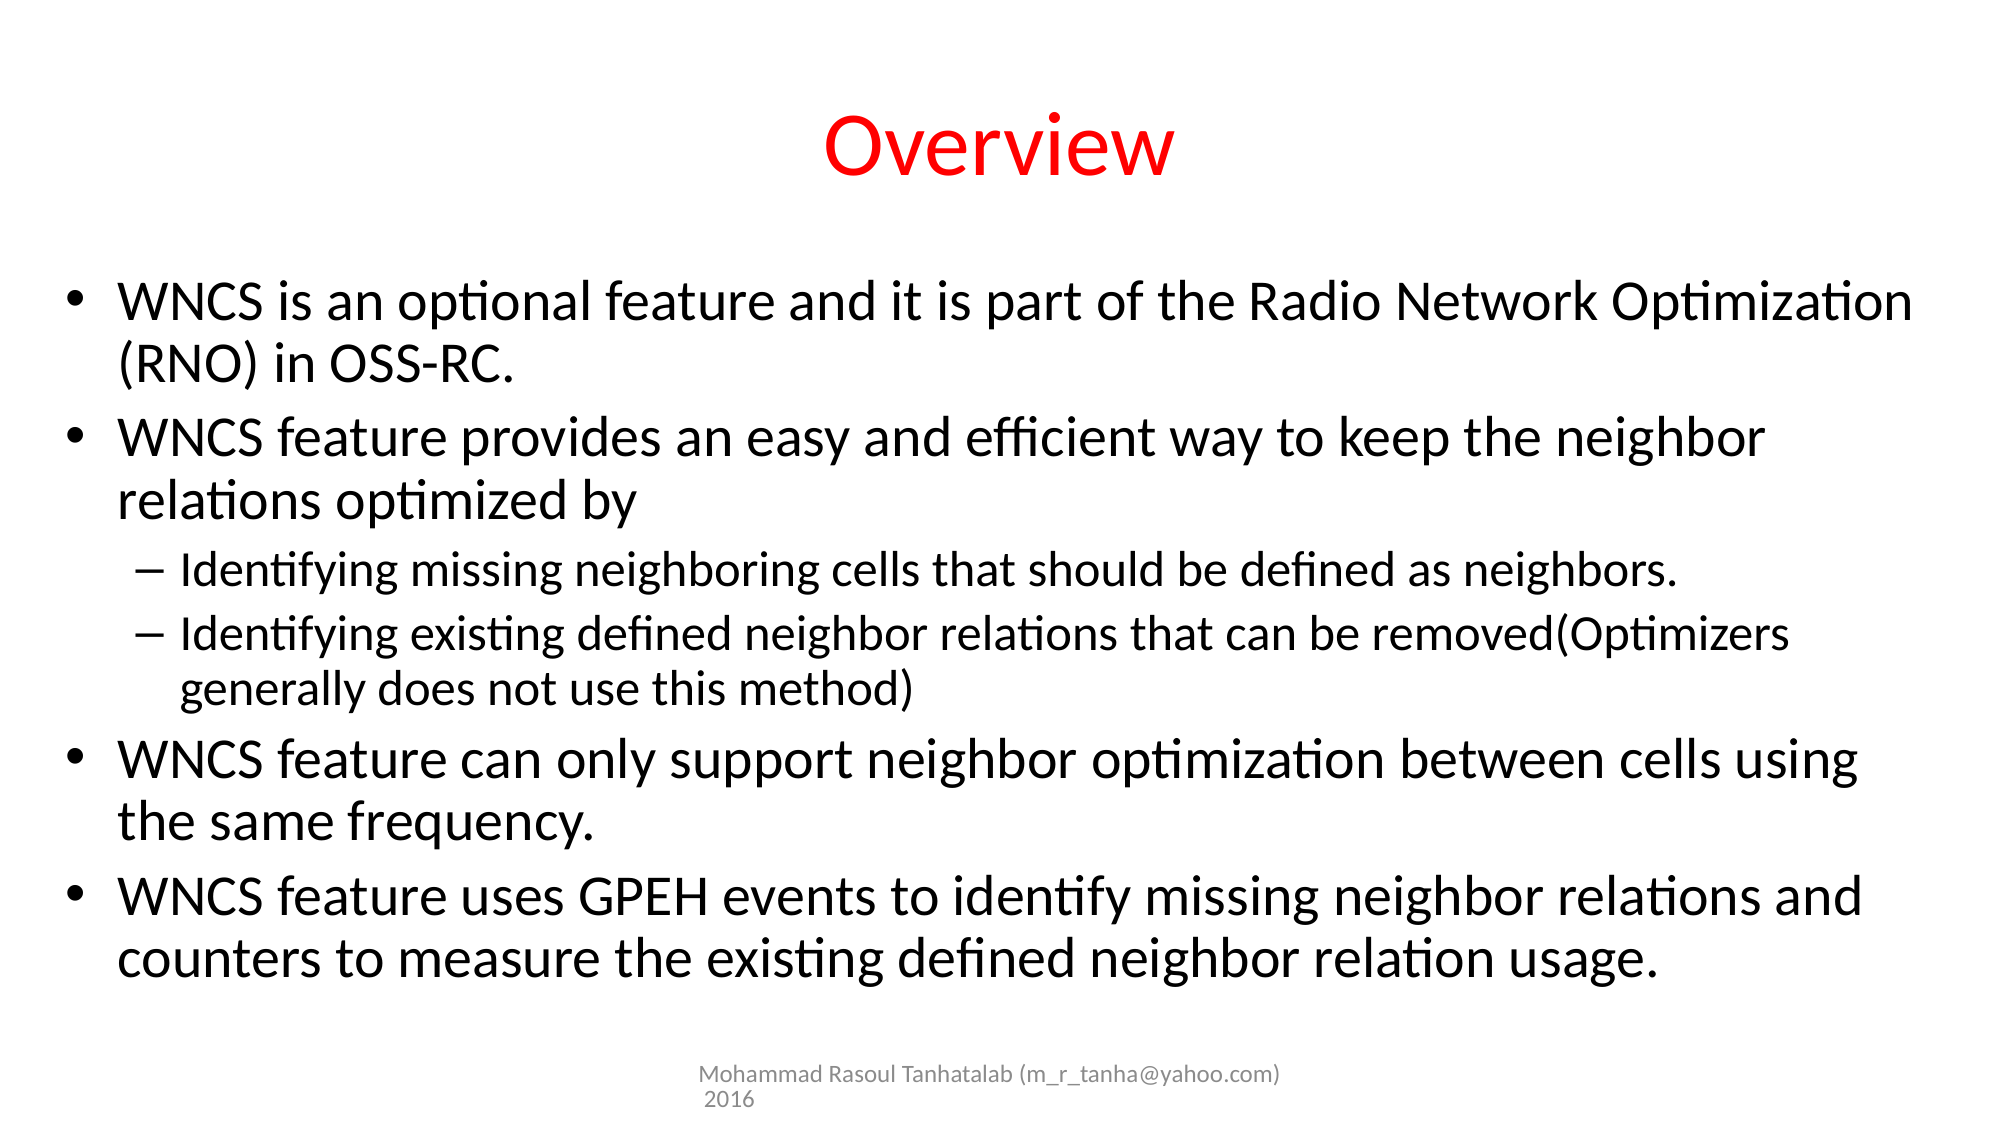

# Overview
WNCS is an optional feature and it is part of the Radio Network Optimization (RNO) in OSS-RC.
WNCS feature provides an easy and efficient way to keep the neighbor relations optimized by
Identifying missing neighboring cells that should be defined as neighbors.
Identifying existing defined neighbor relations that can be removed(Optimizers generally does not use this method)
WNCS feature can only support neighbor optimization between cells using the same frequency.
WNCS feature uses GPEH events to identify missing neighbor relations and counters to measure the existing defined neighbor relation usage.
Mohammad Rasoul Tanhatalab (m_r_tanha@yahoo.com)    2016